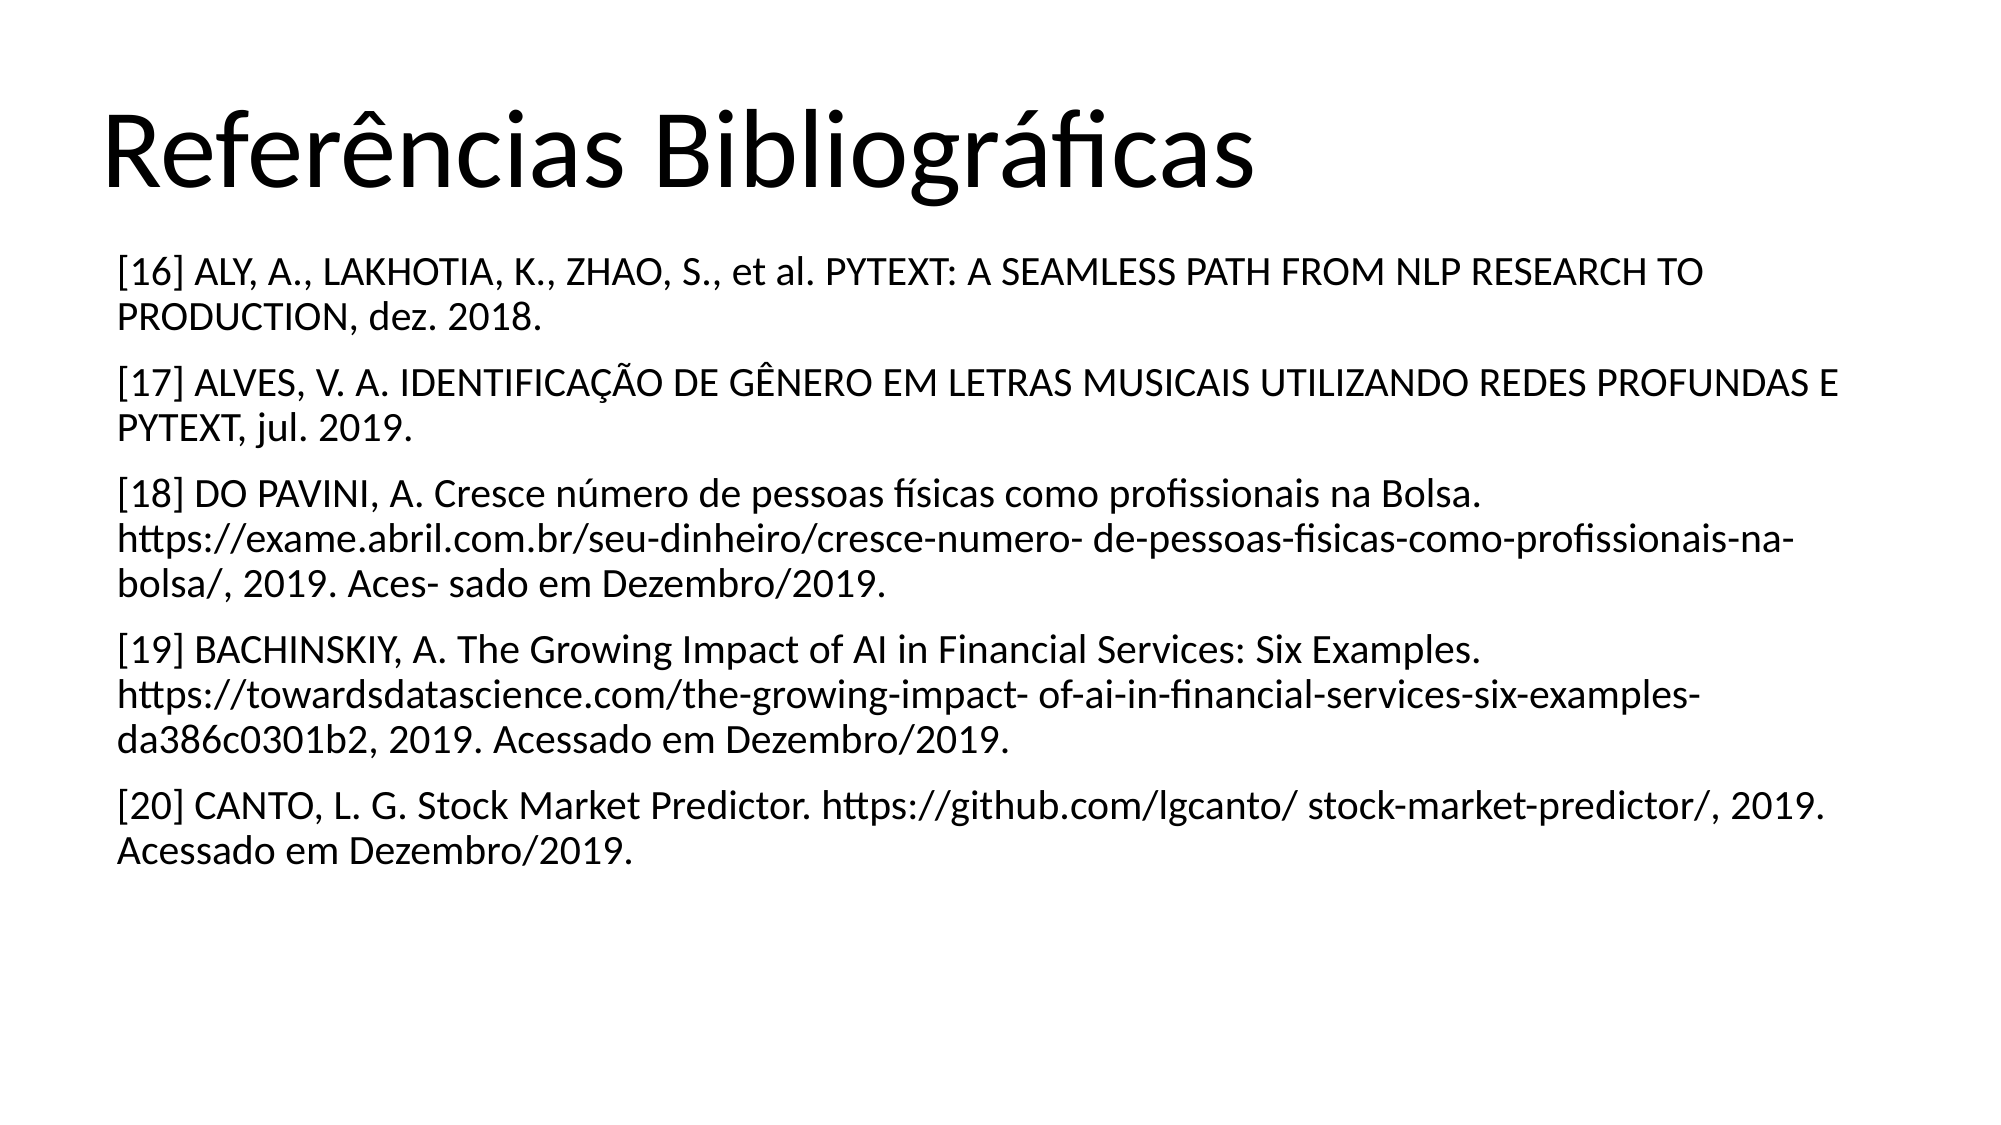

# Referências Bibliográficas
[16] ALY, A., LAKHOTIA, K., ZHAO, S., et al. PYTEXT: A SEAMLESS PATH FROM NLP RESEARCH TO PRODUCTION, dez. 2018.
[17] ALVES, V. A. IDENTIFICAÇÃO DE GÊNERO EM LETRAS MUSICAIS UTILIZANDO REDES PROFUNDAS E PYTEXT, jul. 2019.
[18] DO PAVINI, A. Cresce número de pessoas físicas como profissionais na Bolsa. https://exame.abril.com.br/seu-dinheiro/cresce-numero- de-pessoas-fisicas-como-profissionais-na-bolsa/, 2019. Aces- sado em Dezembro/2019.
[19] BACHINSKIY, A. The Growing Impact of AI in Financial Services: Six Examples. https://towardsdatascience.com/the-growing-impact- of-ai-in-financial-services-six-examples-da386c0301b2, 2019. Acessado em Dezembro/2019.
[20] CANTO, L. G. Stock Market Predictor. https://github.com/lgcanto/ stock-market-predictor/, 2019. Acessado em Dezembro/2019.